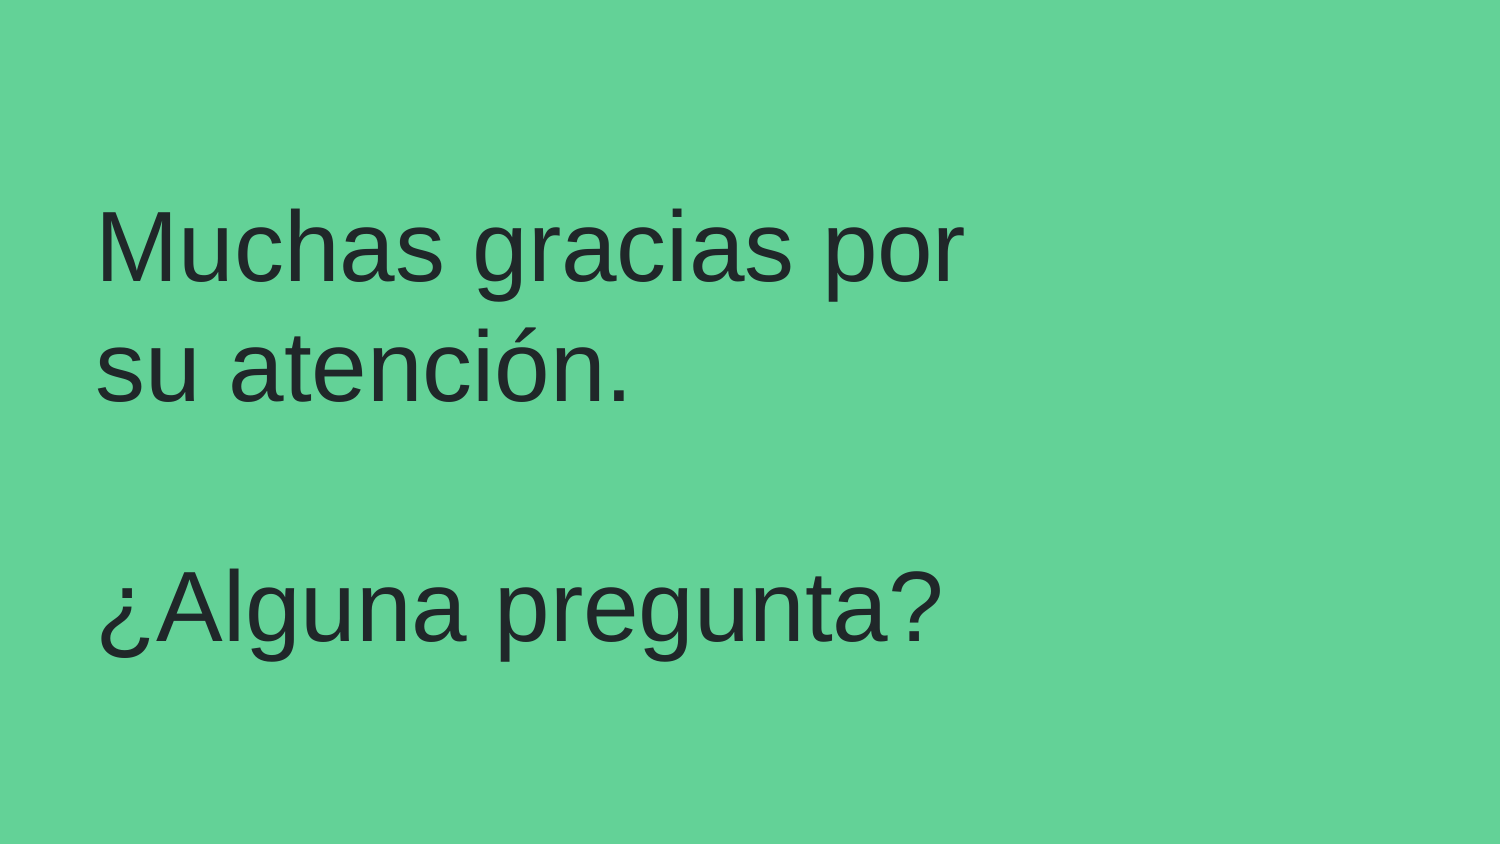

# Muchas gracias por su atención.

¿Alguna pregunta?